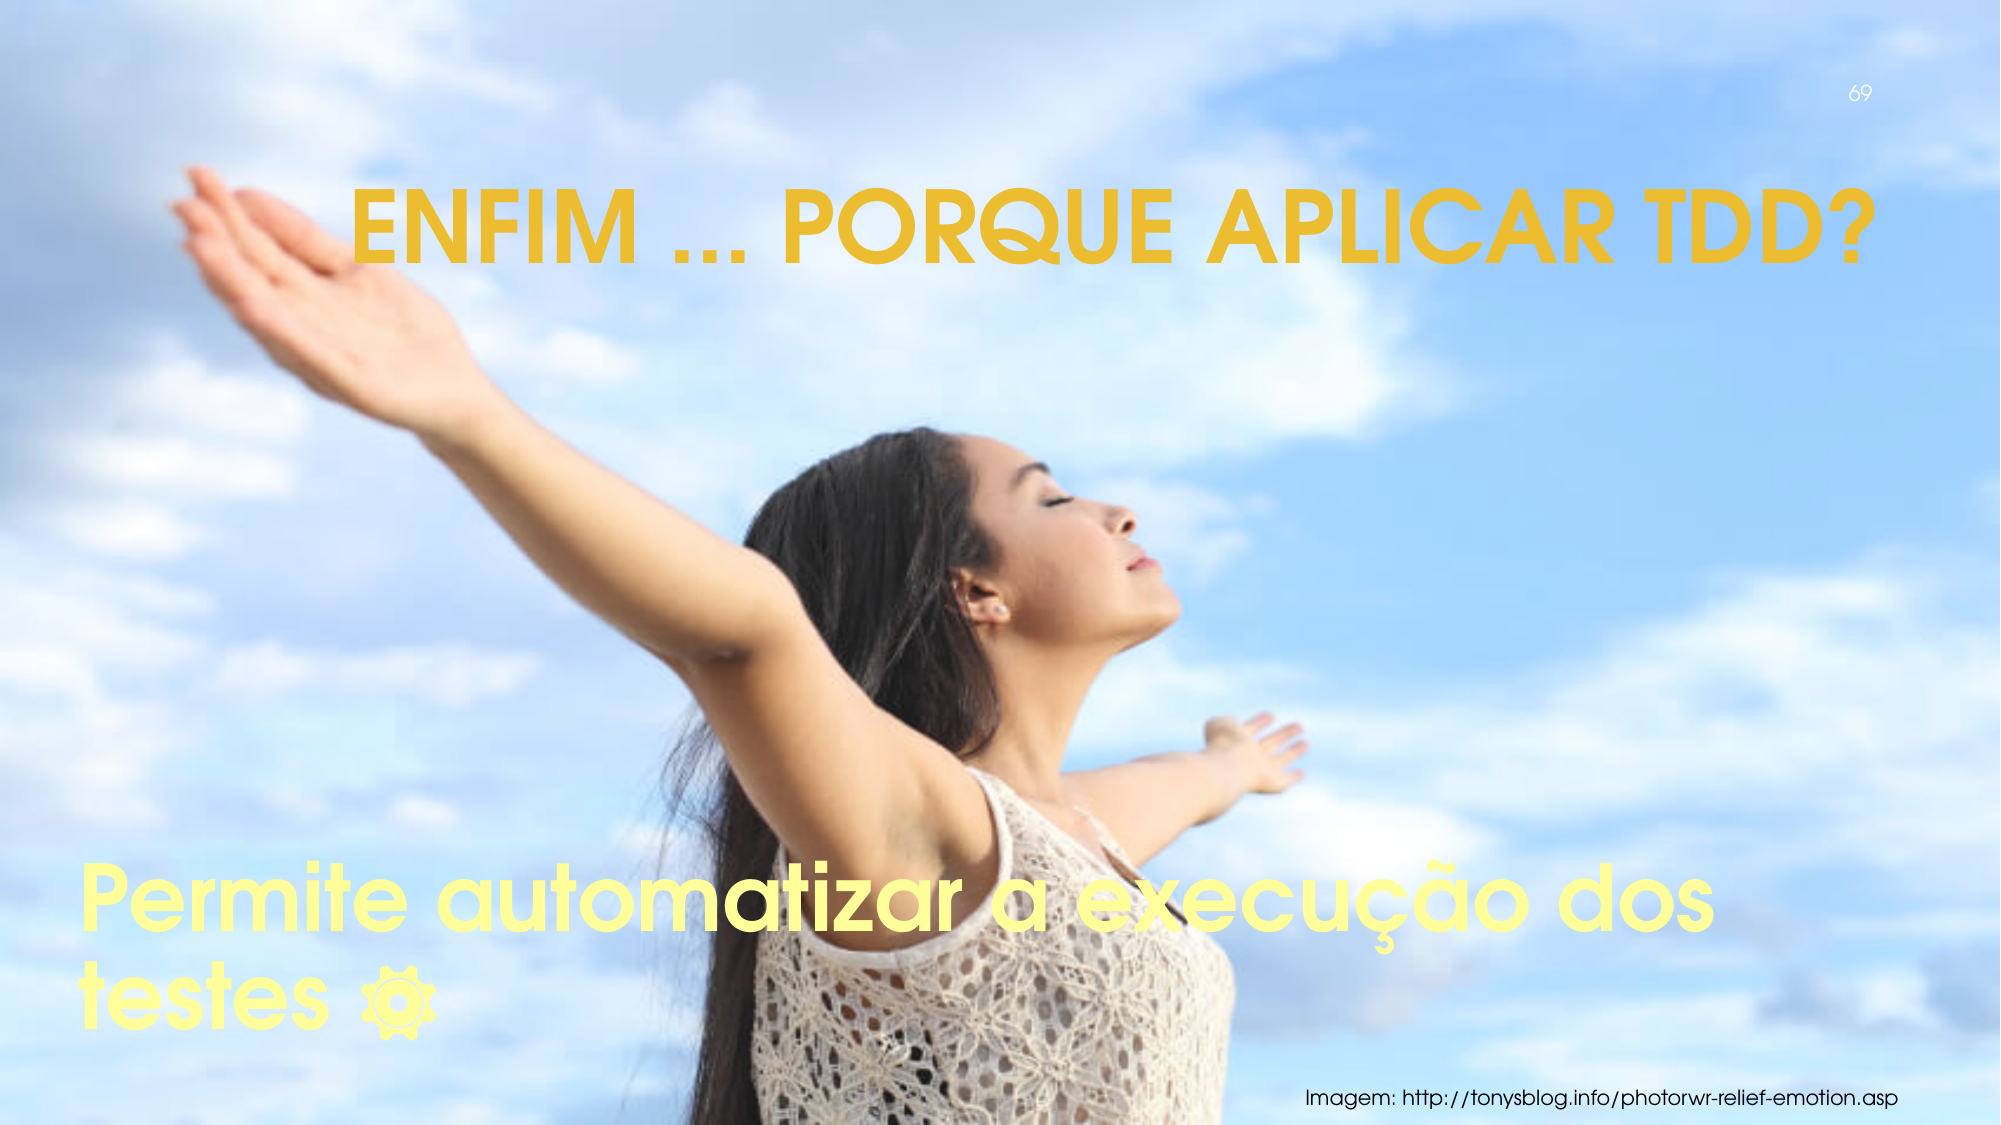

69
# Enfim ... Porque aplicar tdd?
Permite automatizar a execução dos testes ⚙️
Imagem: http://tonysblog.info/photorwr-relief-emotion.asp